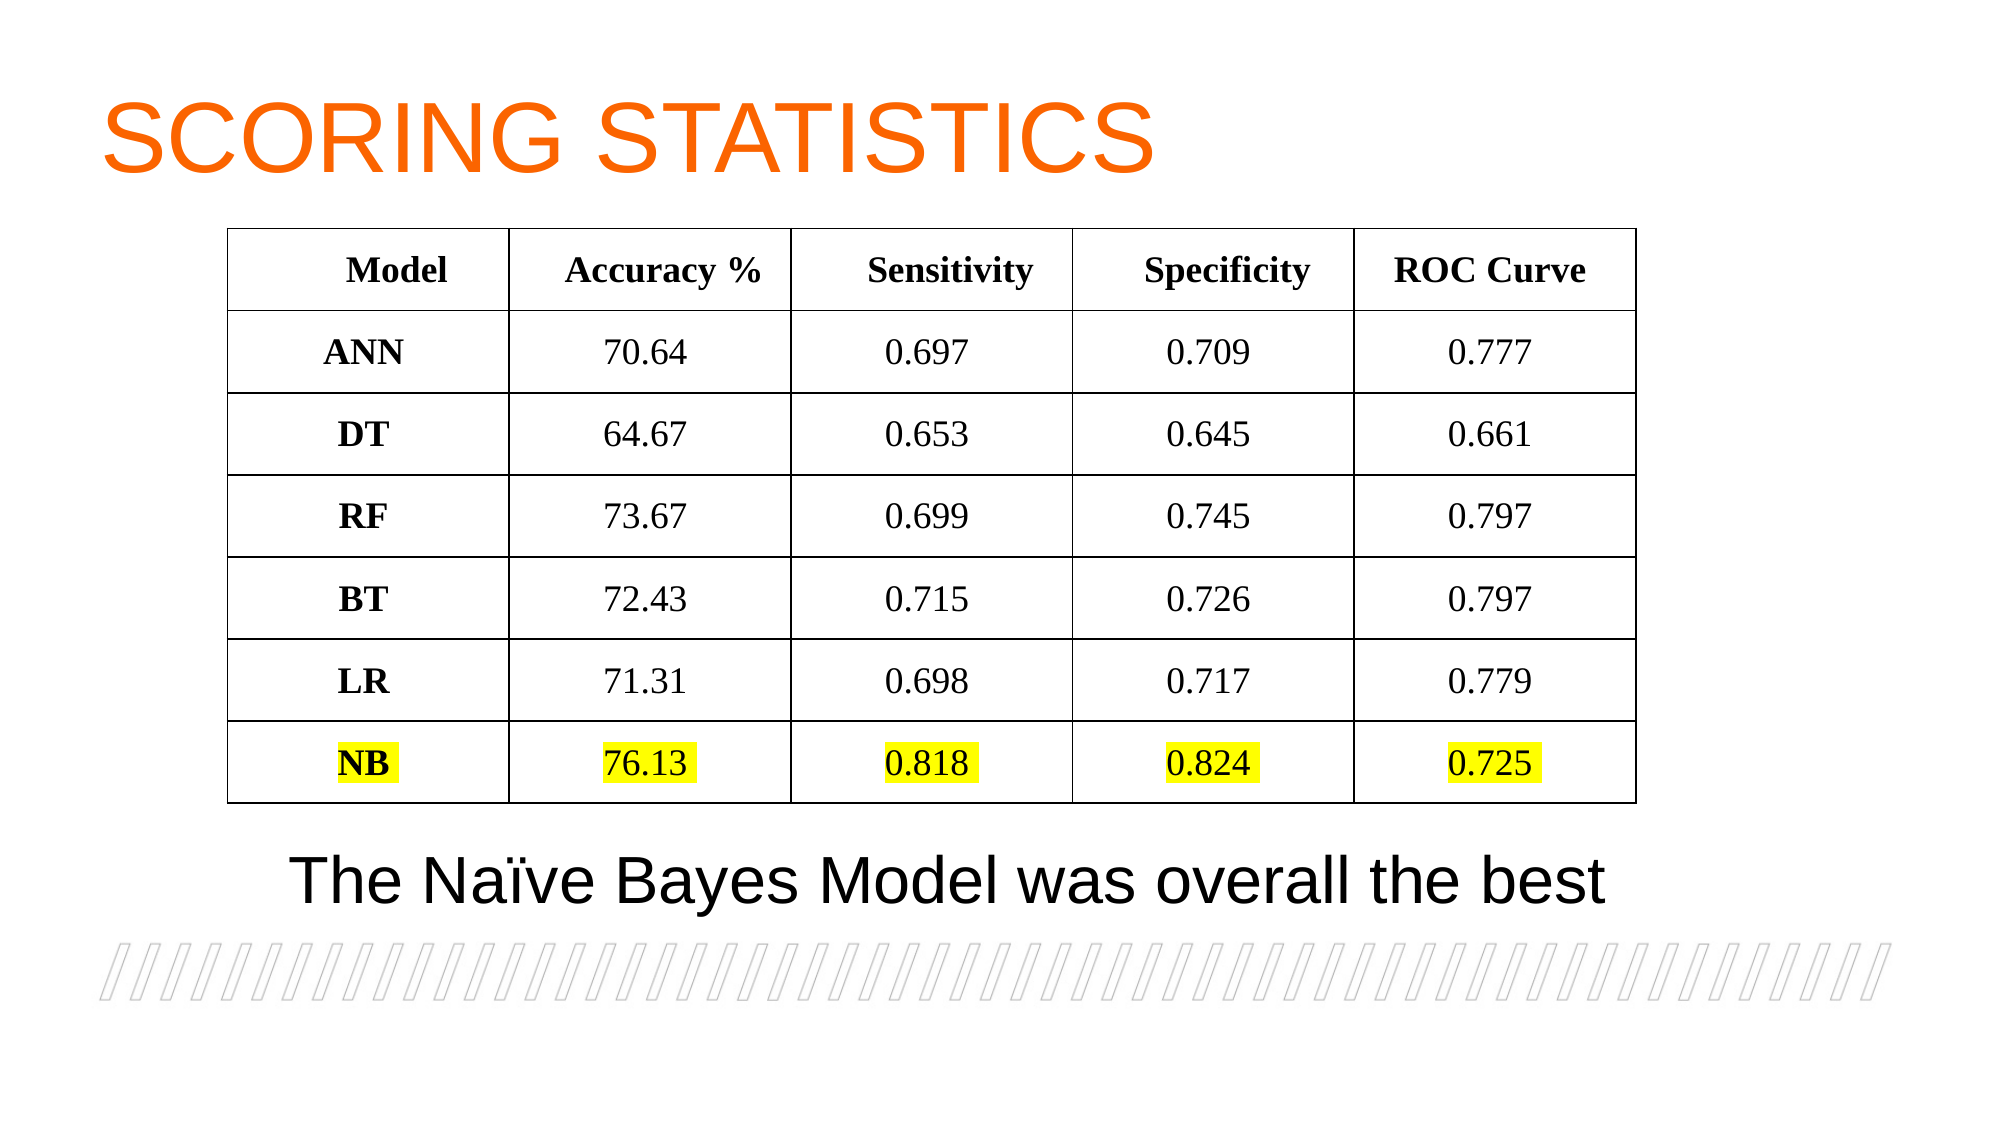

SCORING STATISTICS

| Model | Accuracy % | Sensitivity | Specificity | ROC Curve |
| --- | --- | --- | --- | --- |
| ANN | 70.64 | 0.697 | 0.709 | 0.777 |
| DT | 64.67 | 0.653 | 0.645 | 0.661 |
| RF | 73.67 | 0.699 | 0.745 | 0.797 |
| BT | 72.43 | 0.715 | 0.726 | 0.797 |
| LR | 71.31 | 0.698 | 0.717 | 0.779 |
| NB | 76.13 | 0.818 | 0.824 | 0.725 |
The Naïve Bayes Model was overall the best